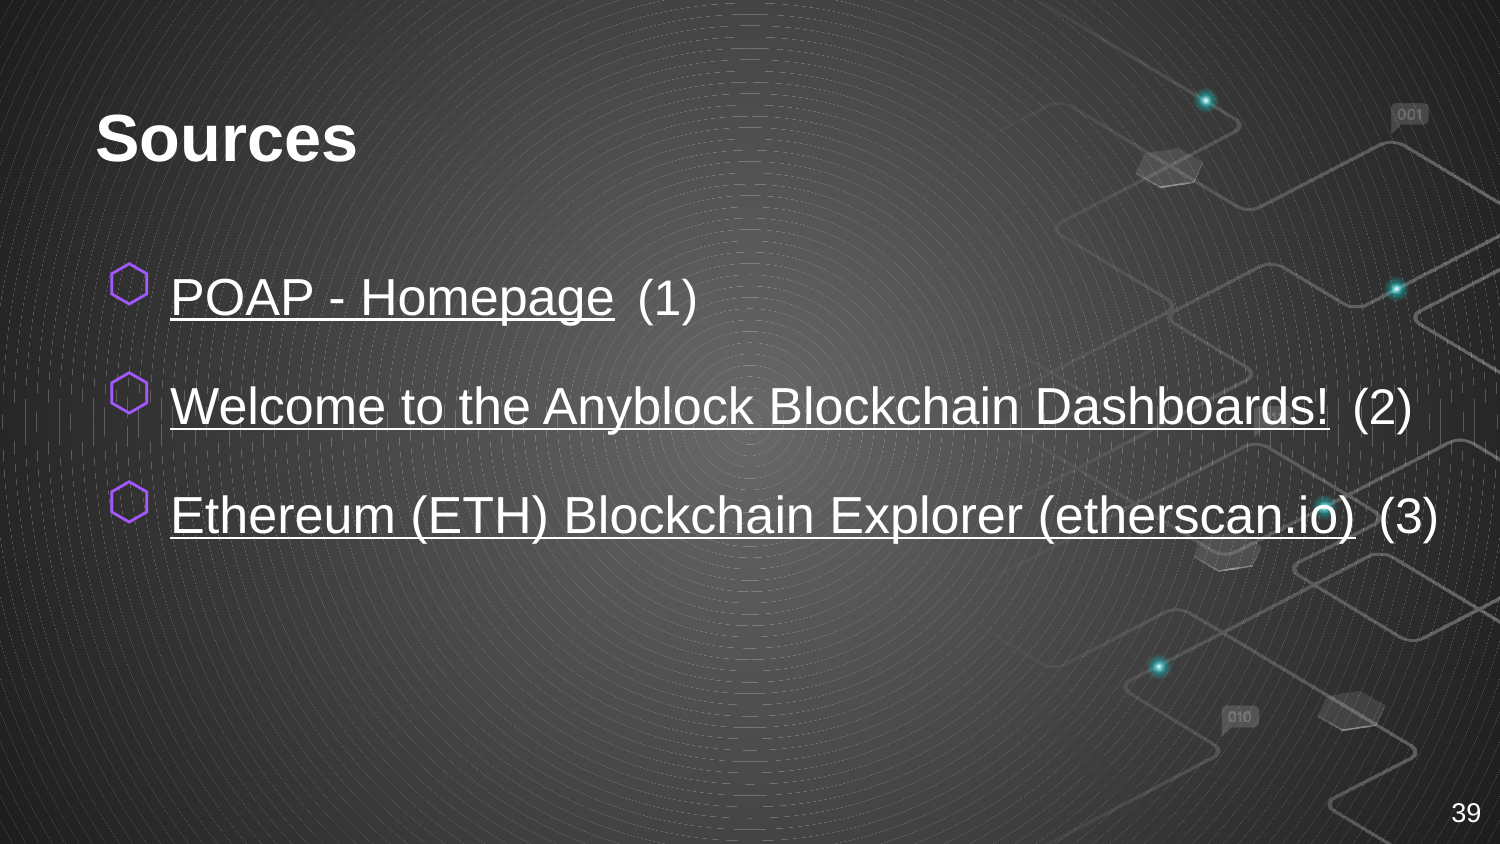

# Sources
POAP - Homepage (1)
Welcome to the Anyblock Blockchain Dashboards! (2)
Ethereum (ETH) Blockchain Explorer (etherscan.io) (3)

39